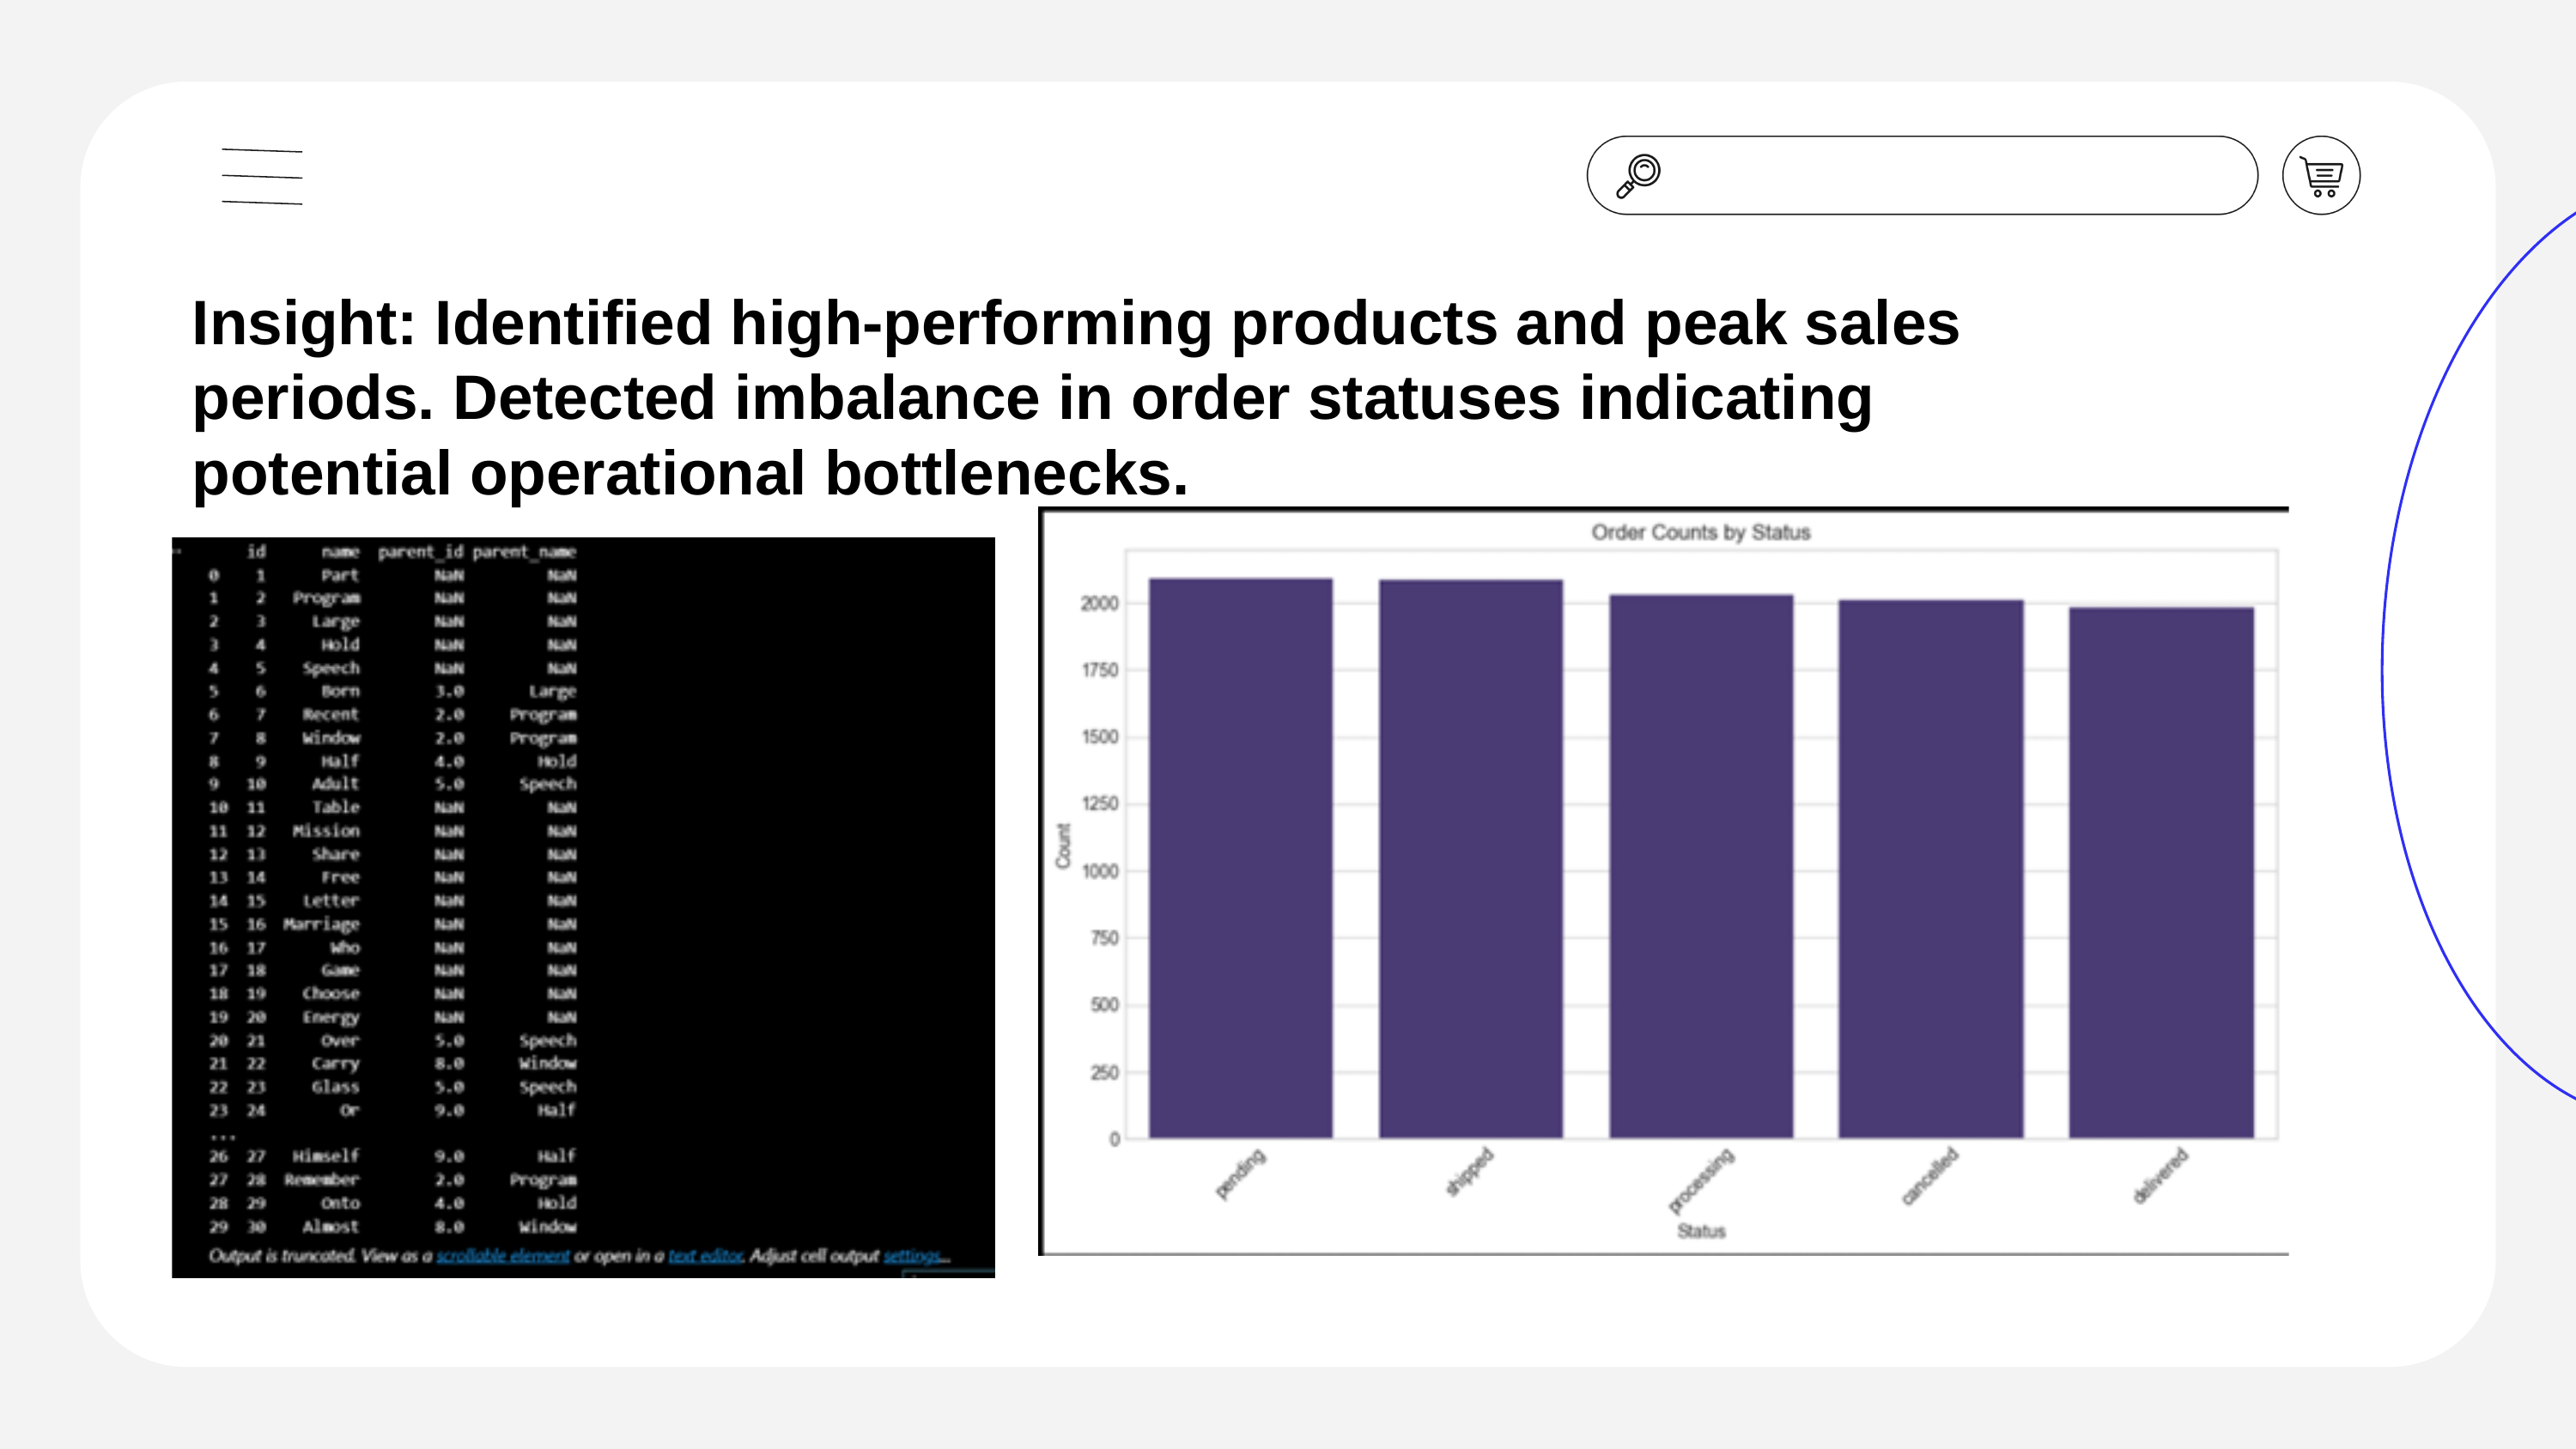

Insight: Identified high-performing products and peak sales periods. Detected imbalance in order statuses indicating potential operational bottlenecks.